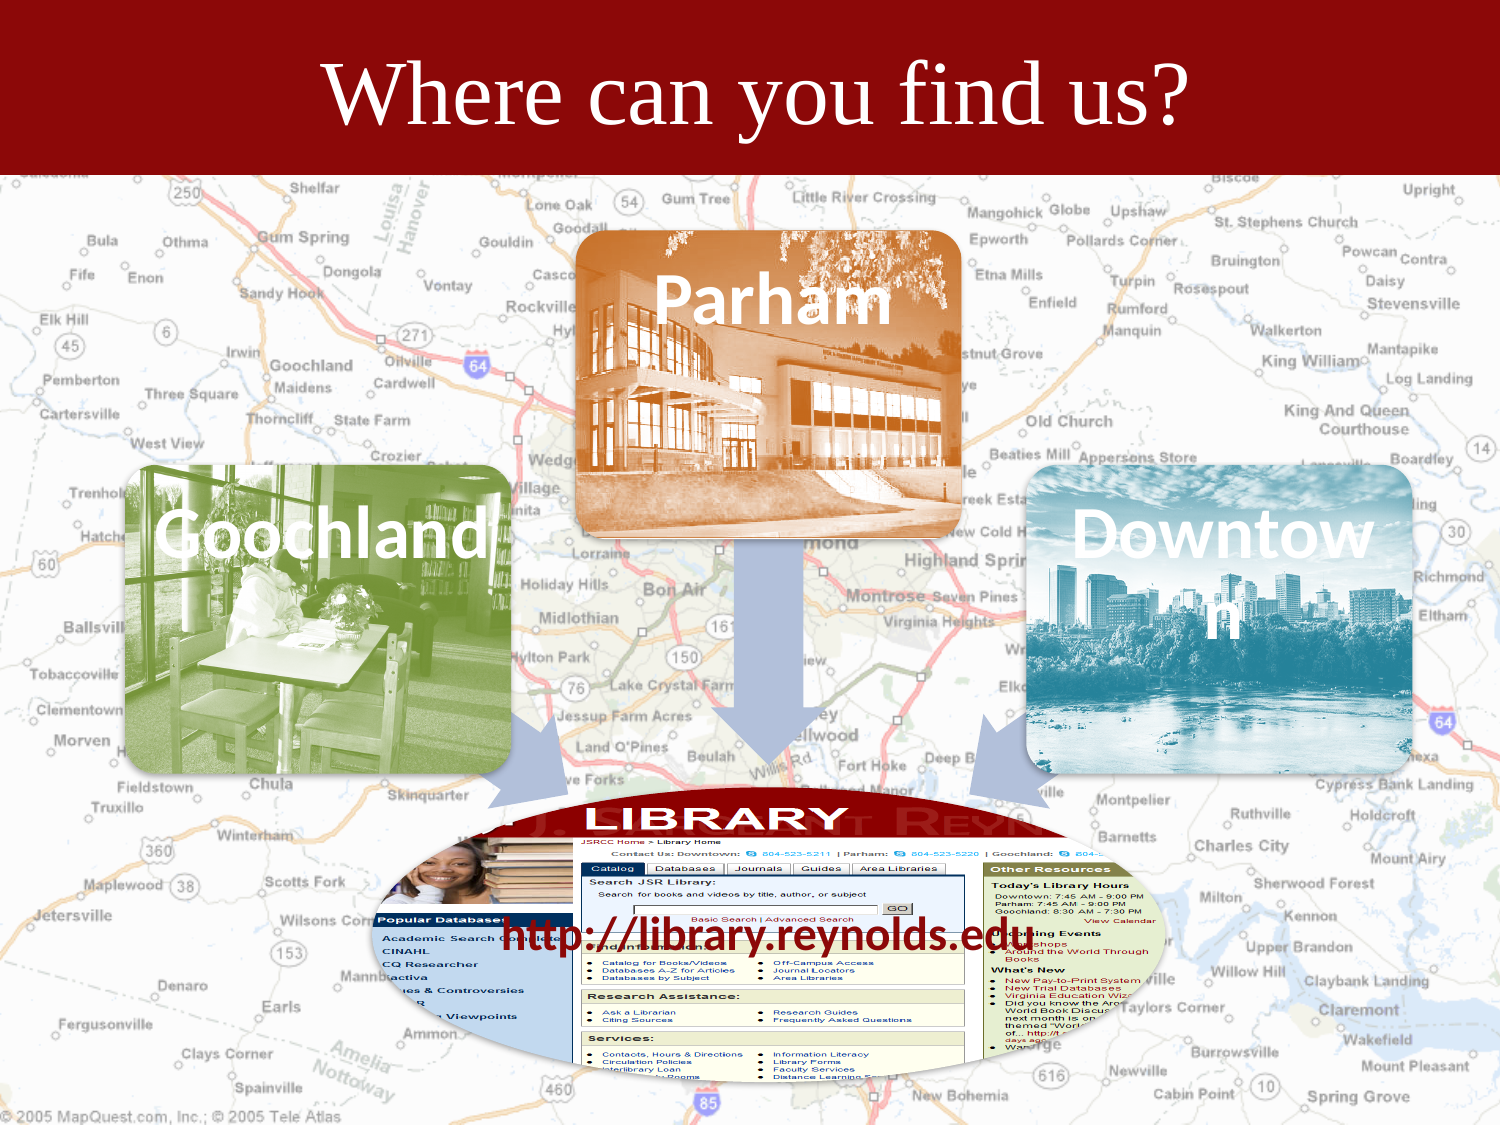

# Where can you find us?
http://library.reynolds.edu
Goochland
Parham
Downtown